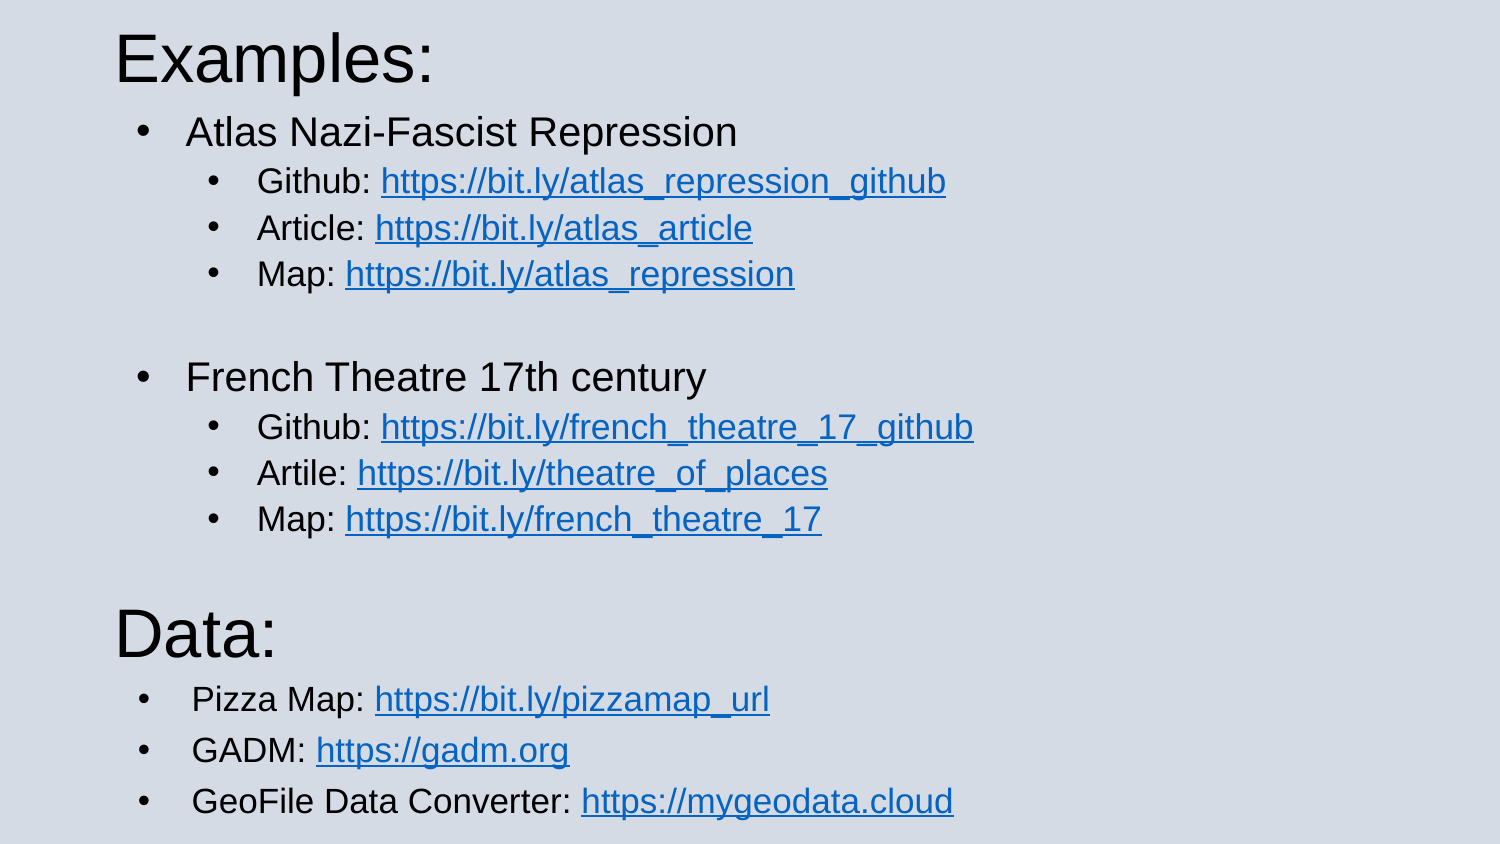

# Examples:
Atlas Nazi-Fascist Repression
Github: https://bit.ly/atlas_repression_github
Article: https://bit.ly/atlas_article
Map: https://bit.ly/atlas_repression

French Theatre 17th century
Github: https://bit.ly/french_theatre_17_github
Artile: https://bit.ly/theatre_of_places
Map: https://bit.ly/french_theatre_17

Data:
Pizza Map: https://bit.ly/pizzamap_url
GADM: https://gadm.org
GeoFile Data Converter: https://mygeodata.cloud